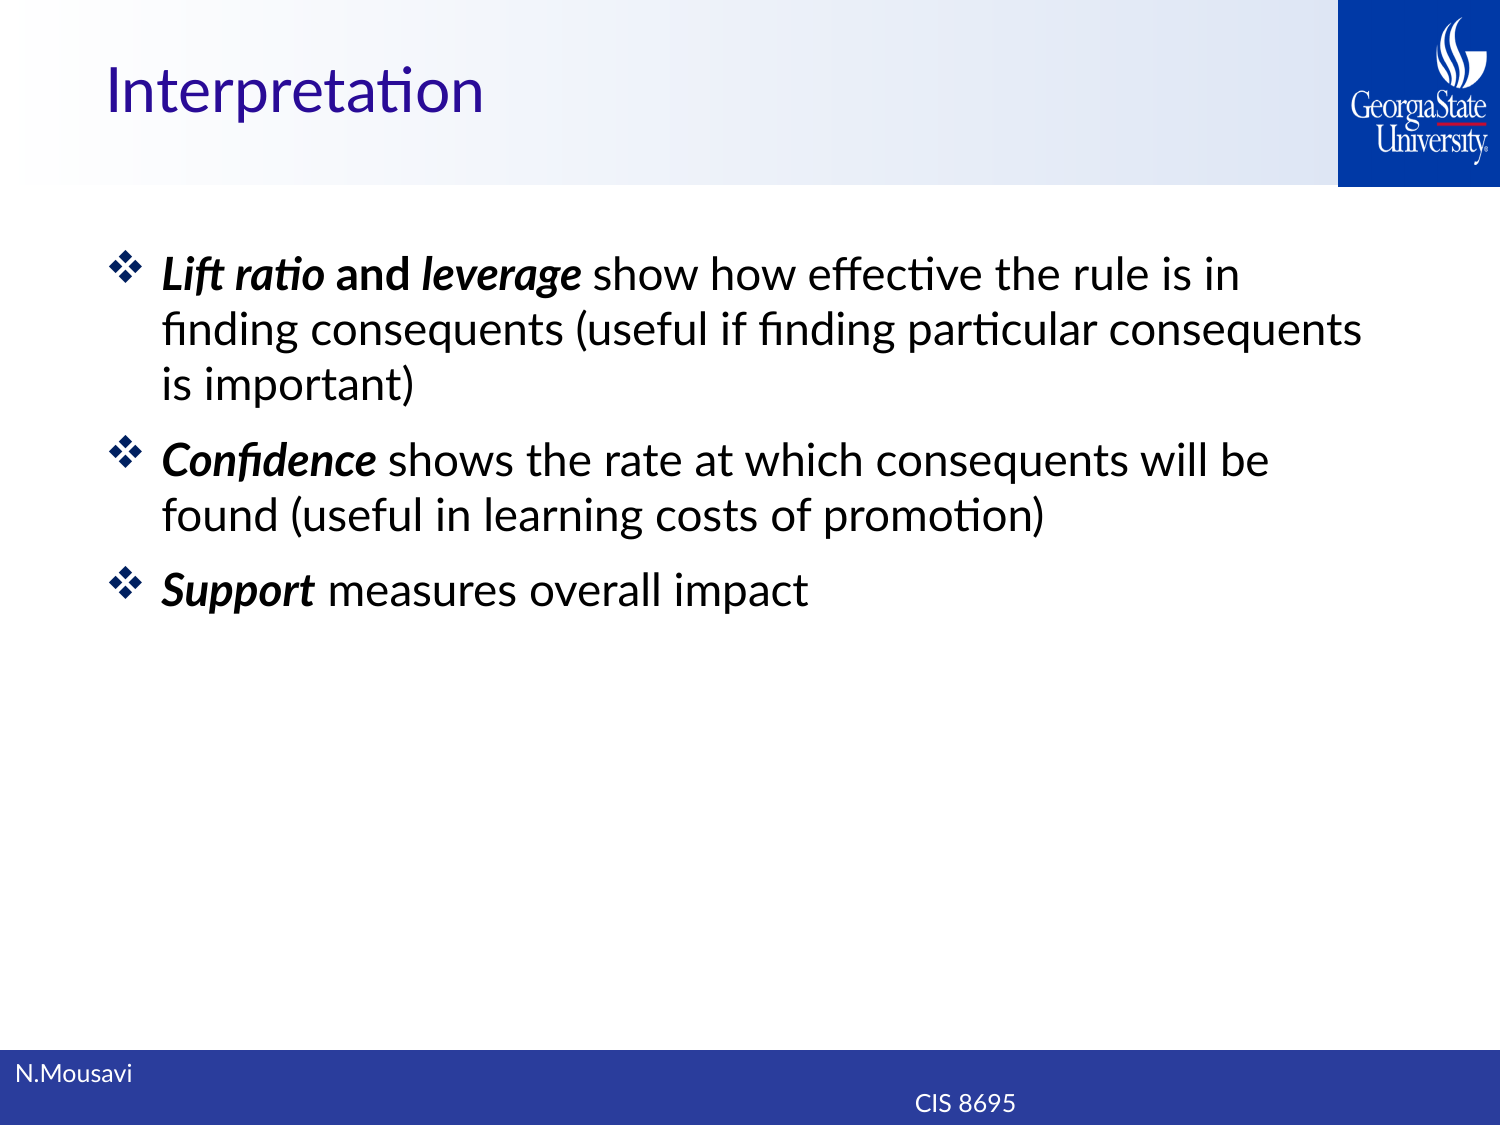

# Interpretation
Lift ratio and leverage show how effective the rule is in finding consequents (useful if finding particular consequents is important)
Confidence shows the rate at which consequents will be found (useful in learning costs of promotion)
Support measures overall impact